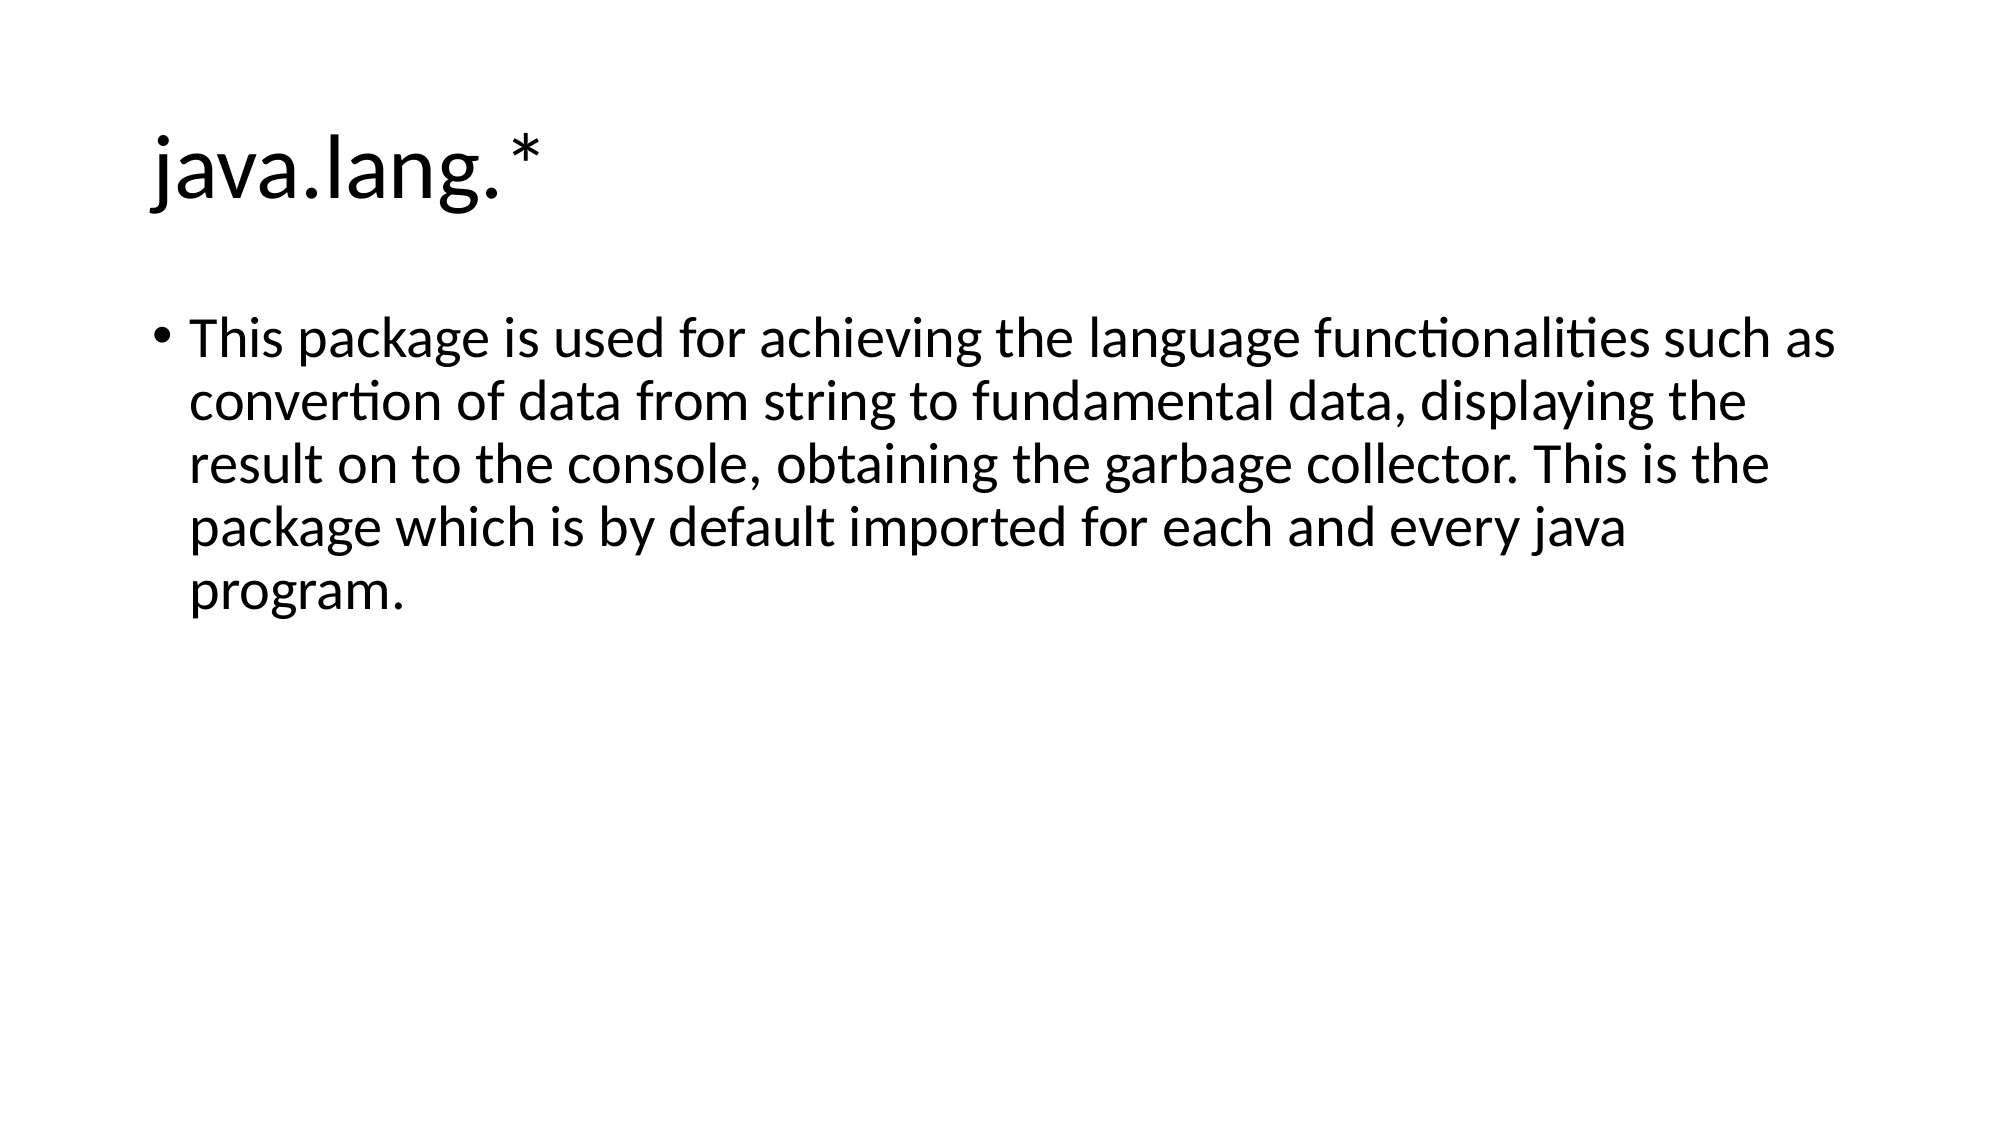

# java.lang.*
This package is used for achieving the language functionalities such as convertion of data from string to fundamental data, displaying the result on to the console, obtaining the garbage collector. This is the package which is by default imported for each and every java program.